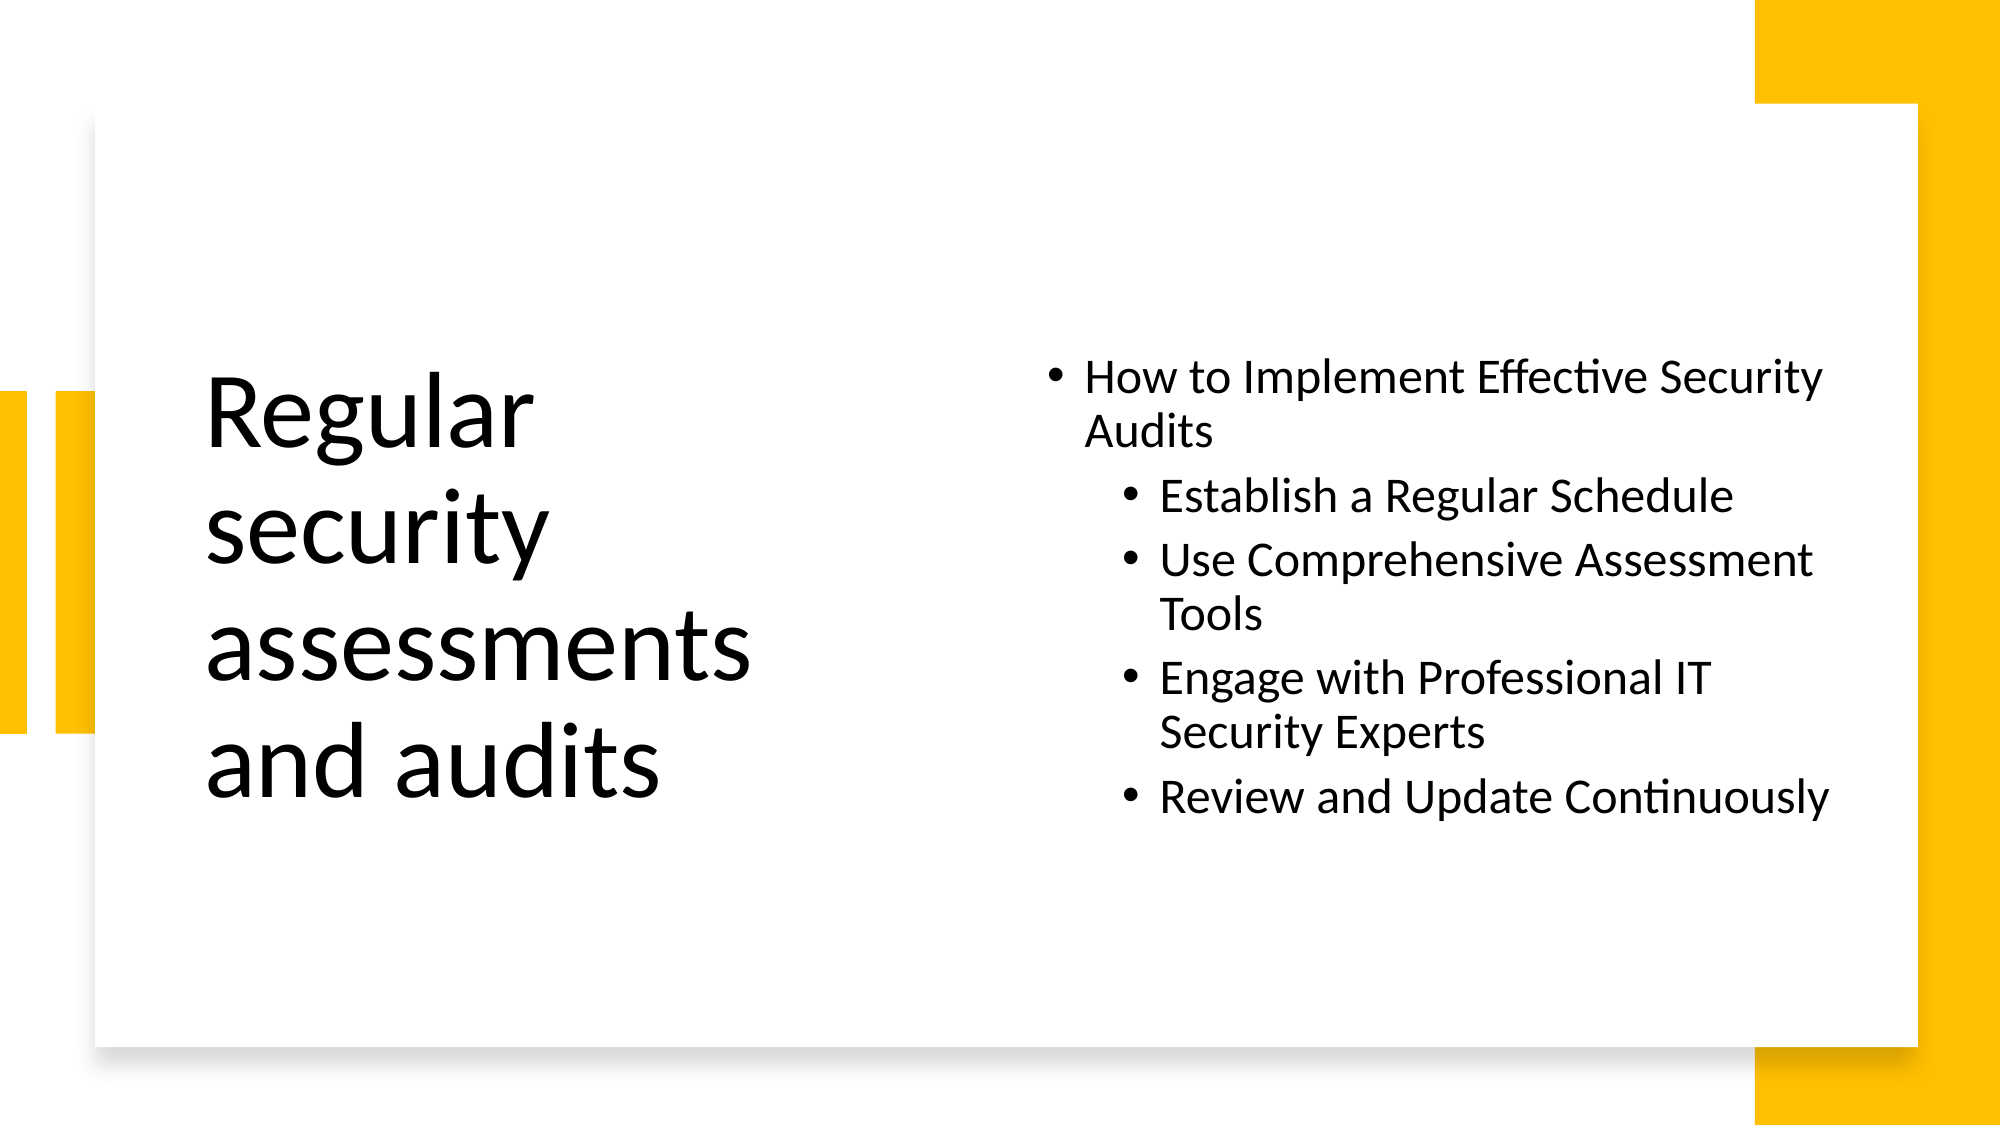

Regular security assessments and audits
How to Implement Effective Security Audits
Establish a Regular Schedule
Use Comprehensive Assessment Tools
Engage with Professional IT Security Experts
Review and Update Continuously